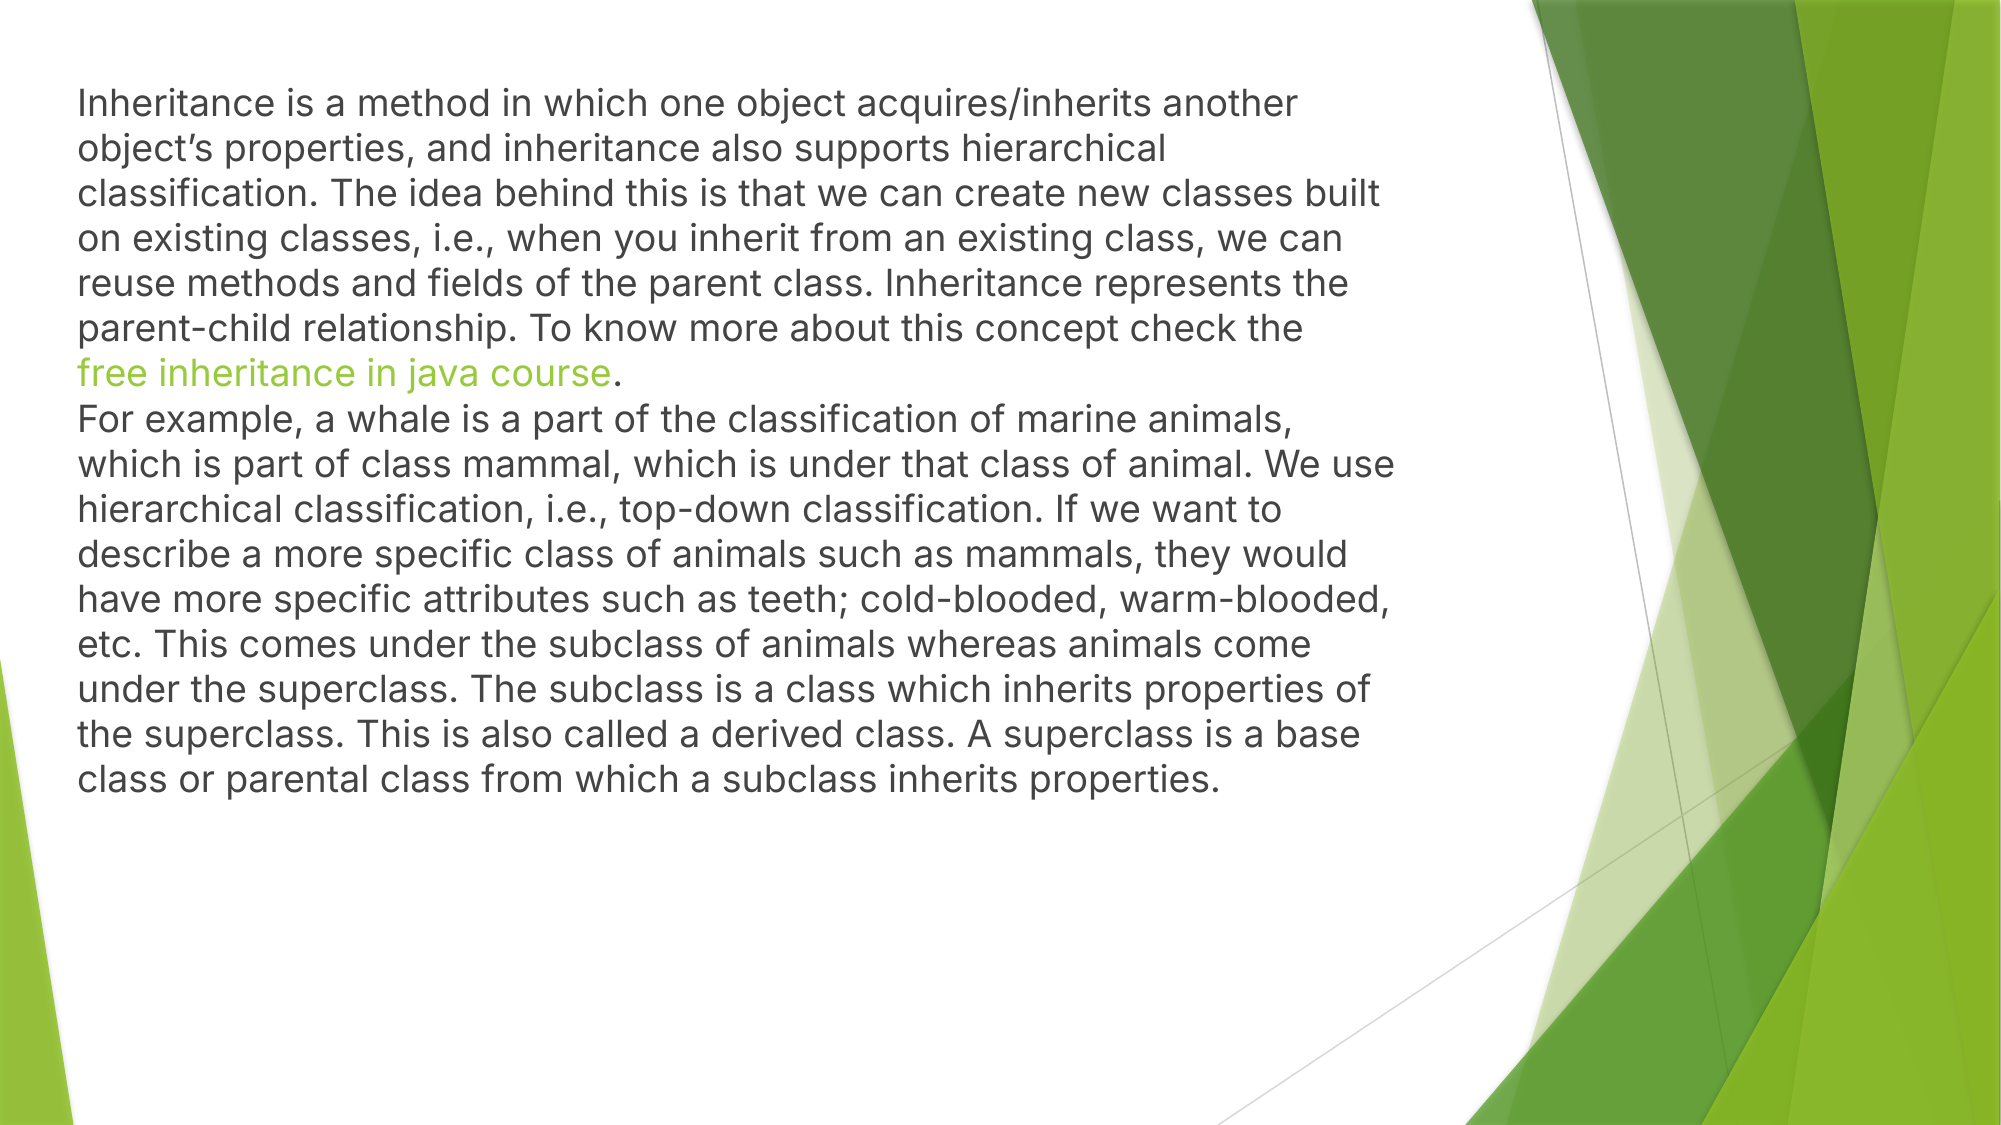

Inheritance is a method in which one object acquires/inherits another object’s properties, and inheritance also supports hierarchical classification. The idea behind this is that we can create new classes built on existing classes, i.e., when you inherit from an existing class, we can reuse methods and fields of the parent class. Inheritance represents the parent-child relationship. To know more about this concept check the free inheritance in java course.
For example, a whale is a part of the classification of marine animals, which is part of class mammal, which is under that class of animal. We use hierarchical classification, i.e., top-down classification. If we want to describe a more specific class of animals such as mammals, they would have more specific attributes such as teeth; cold-blooded, warm-blooded, etc. This comes under the subclass of animals whereas animals come under the superclass. The subclass is a class which inherits properties of the superclass. This is also called a derived class. A superclass is a base class or parental class from which a subclass inherits properties.